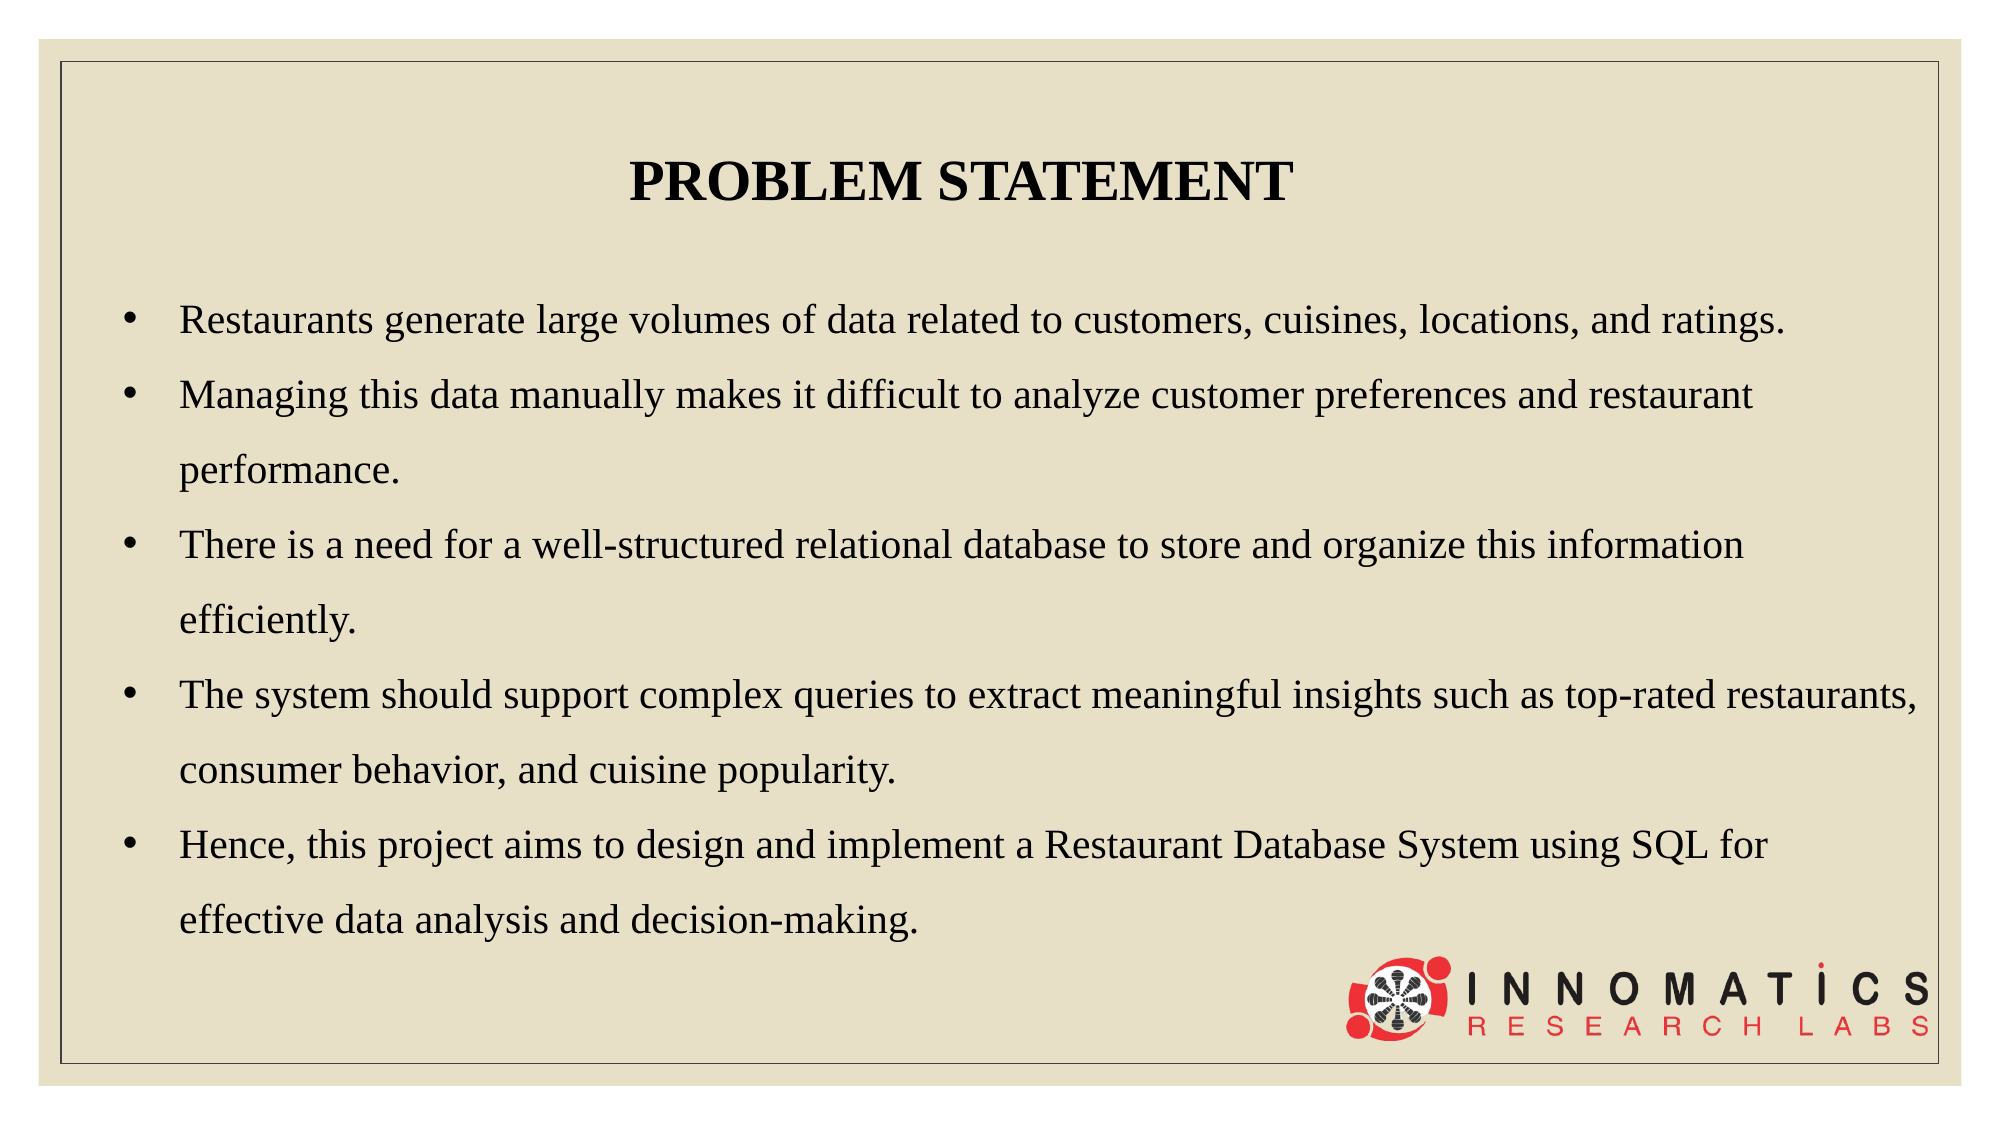

PROBLEM STATEMENT
Restaurants generate large volumes of data related to customers, cuisines, locations, and ratings.
Managing this data manually makes it difficult to analyze customer preferences and restaurant performance.
There is a need for a well-structured relational database to store and organize this information efficiently.
The system should support complex queries to extract meaningful insights such as top-rated restaurants, consumer behavior, and cuisine popularity.
Hence, this project aims to design and implement a Restaurant Database System using SQL for effective data analysis and decision-making.